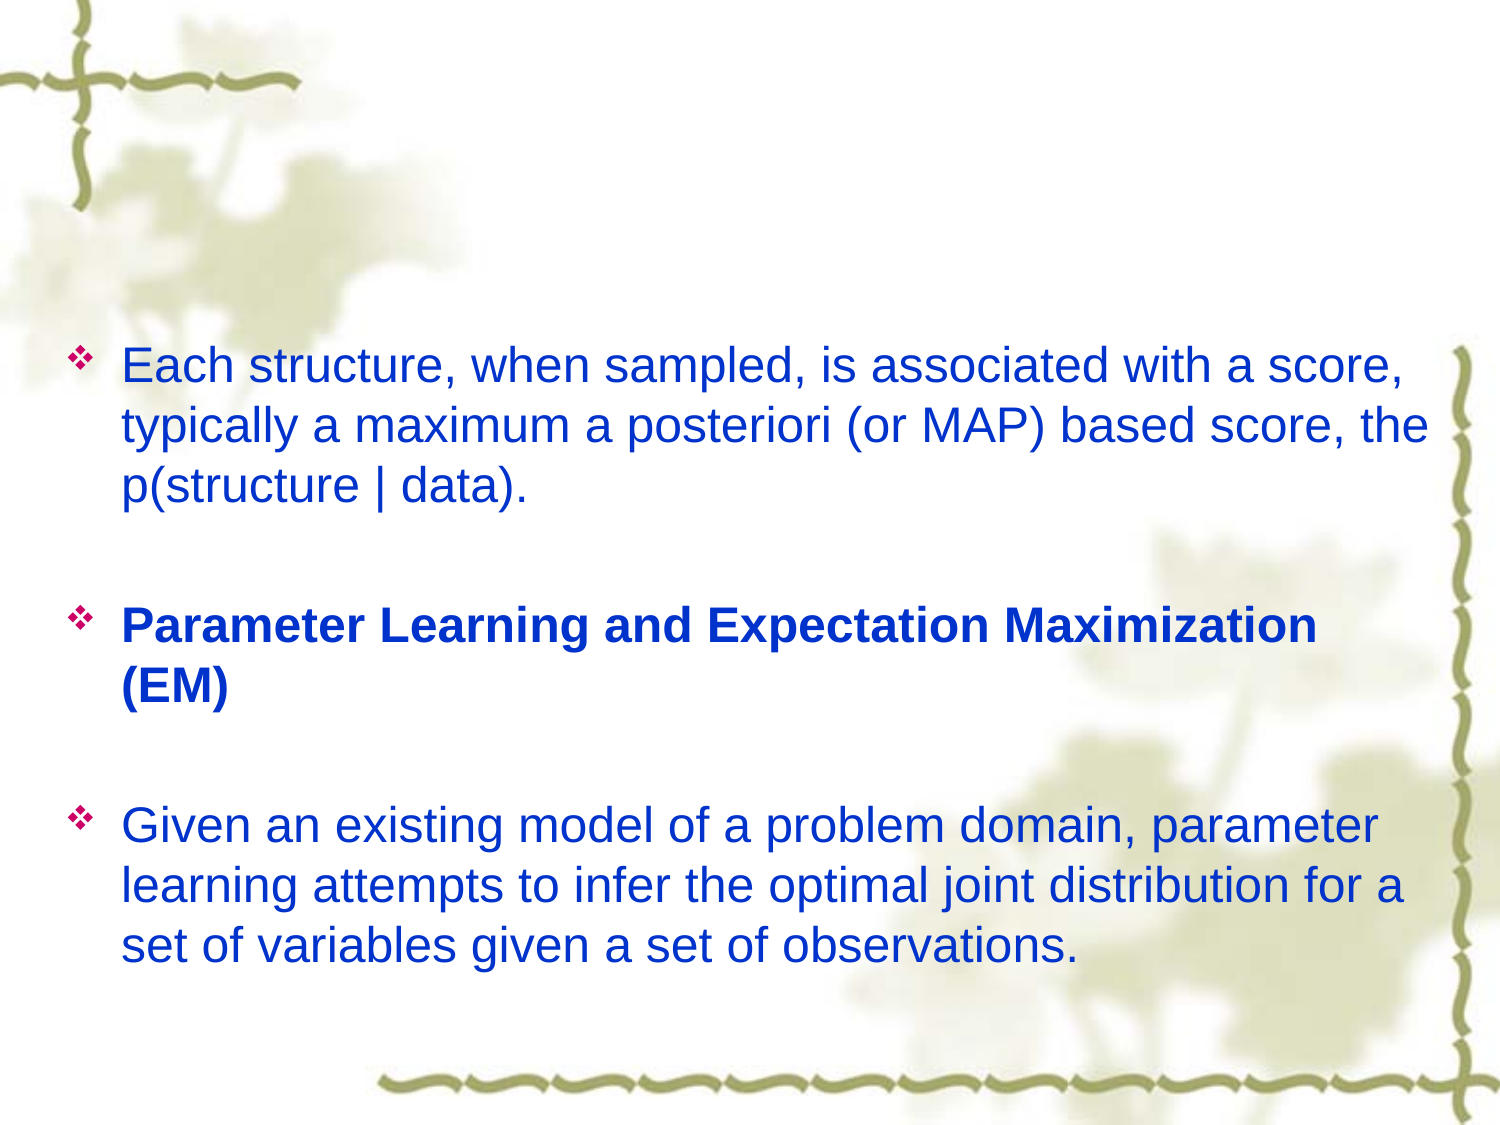

#
Each structure, when sampled, is associated with a score, typically a maximum a posteriori (or MAP) based score, the p(structure | data).

Parameter Learning and Expectation Maximization (EM)

Given an existing model of a problem domain, parameter learning attempts to infer the optimal joint distribution for a set of variables given a set of observations.